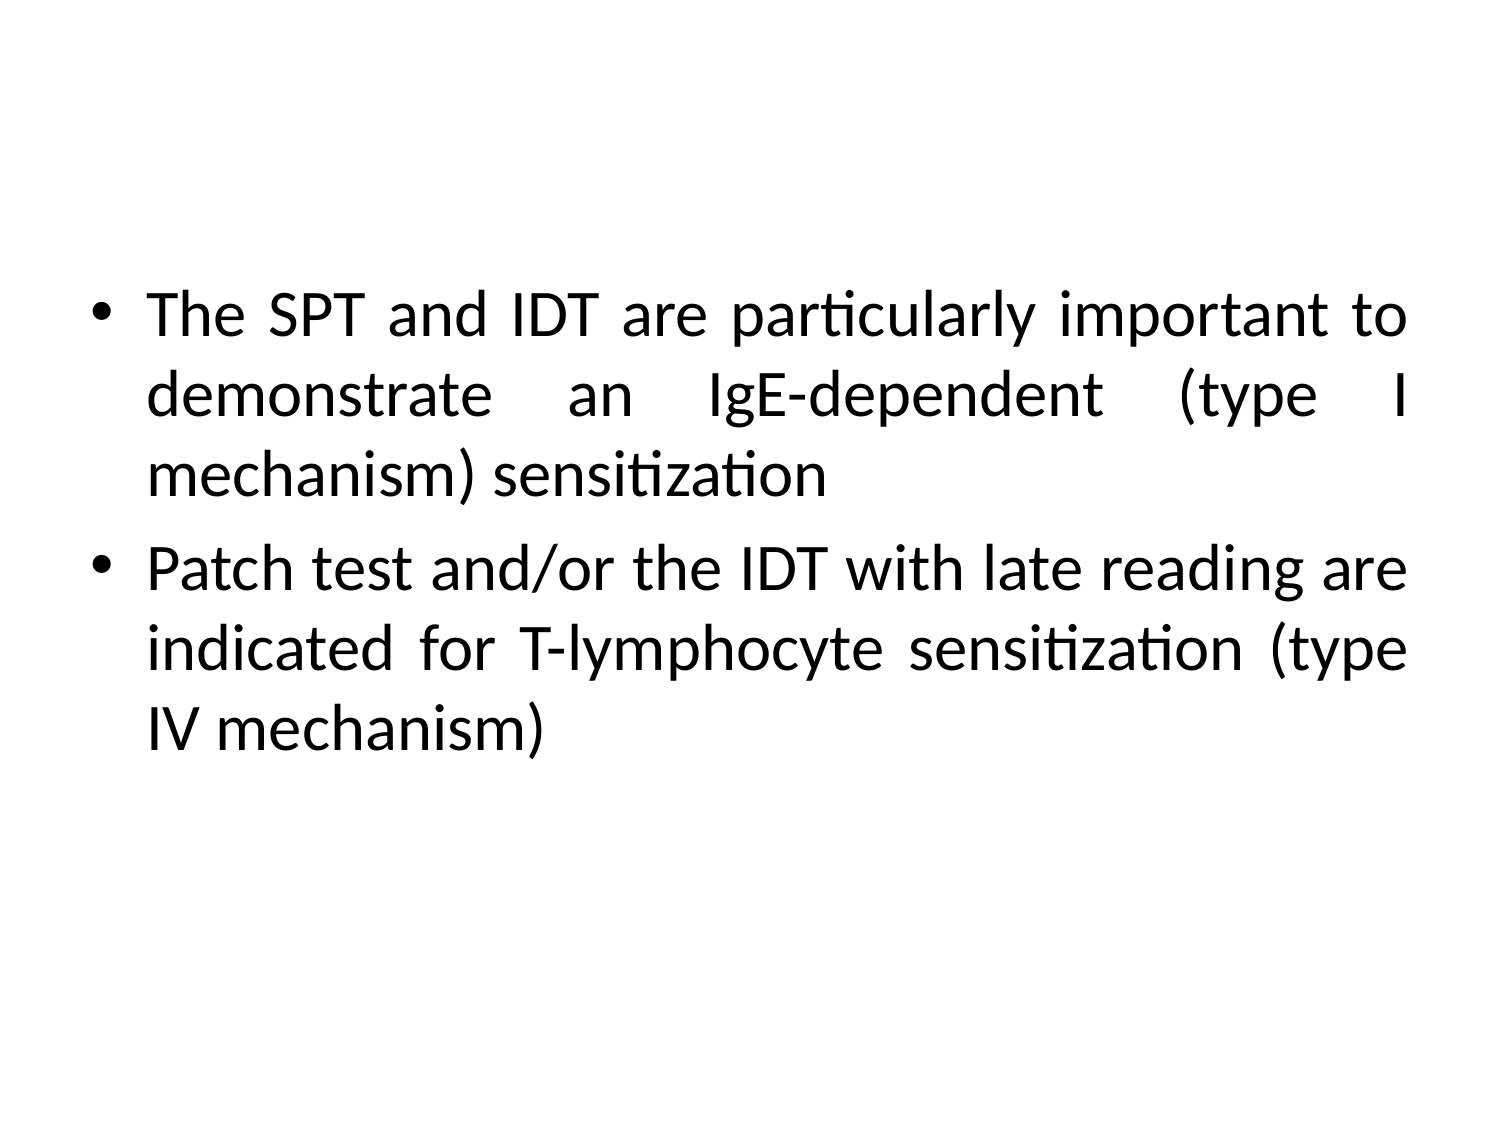

#
The SPT and IDT are particularly important to demonstrate an IgE-dependent (type I mechanism) sensitization
Patch test and/or the IDT with late reading are indicated for T-lymphocyte sensitization (type IV mechanism)